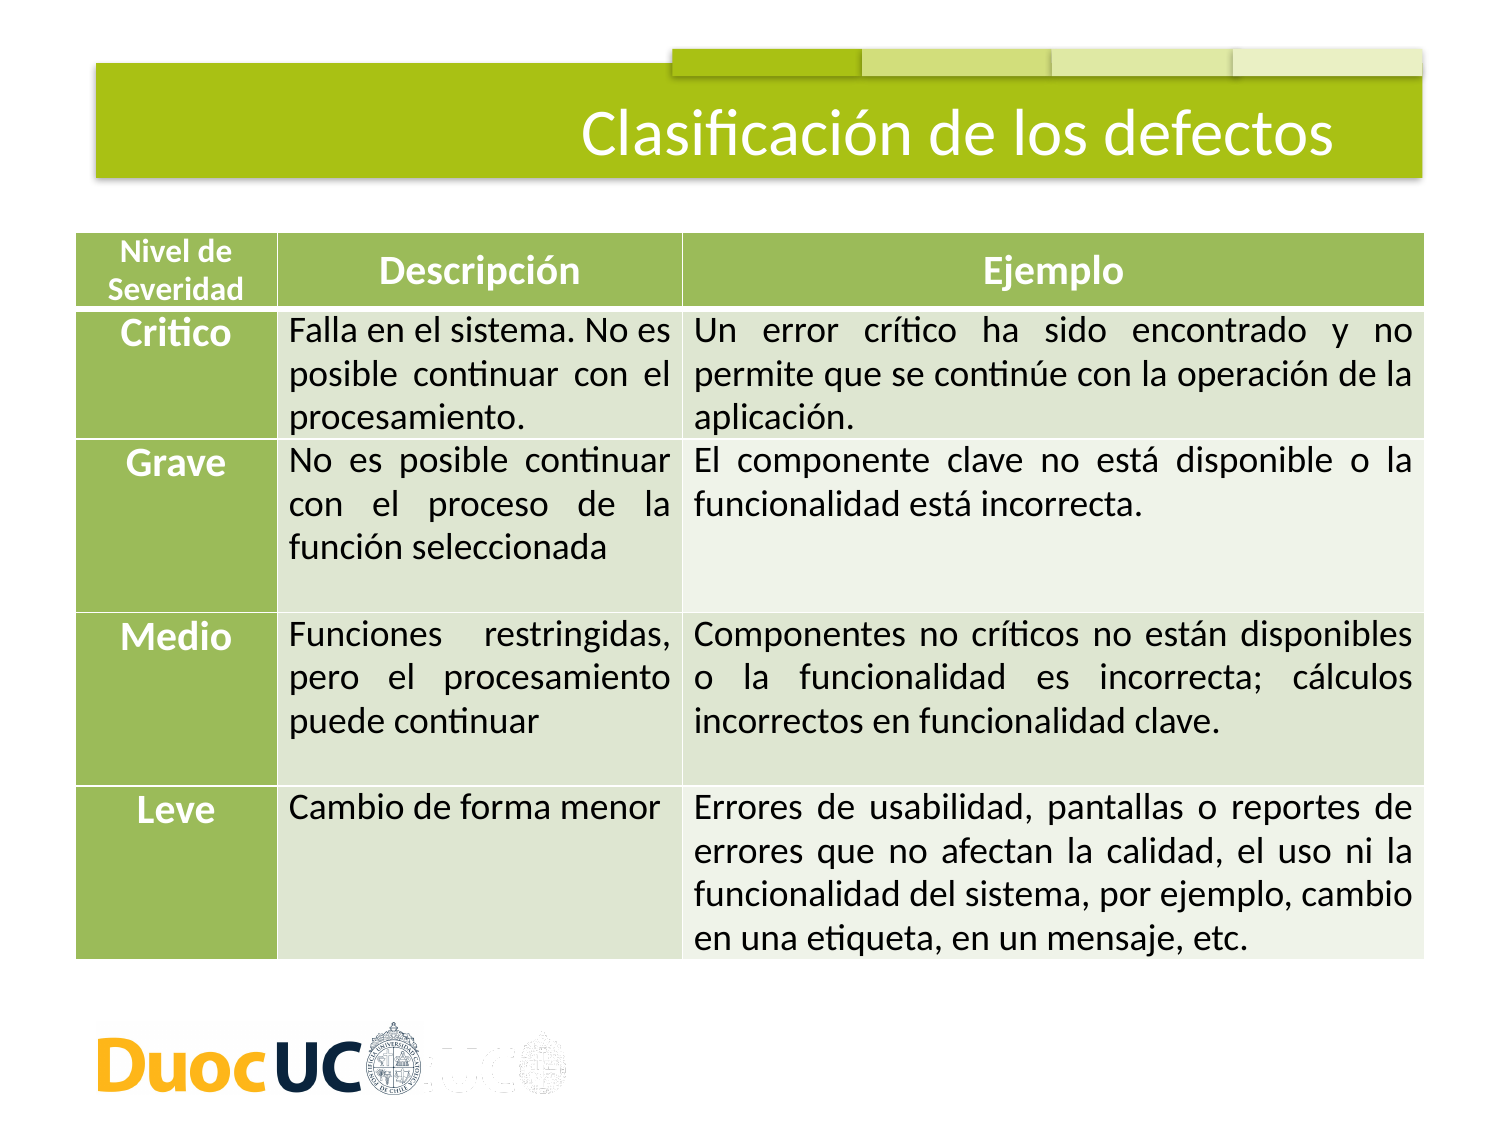

Clasificación de los defectos
| Nivel de Severidad | Descripción | Ejemplo |
| --- | --- | --- |
| Critico | Falla en el sistema. No es posible continuar con el procesamiento. | Un error crítico ha sido encontrado y no permite que se continúe con la operación de la aplicación. |
| Grave | No es posible continuar con el proceso de la función seleccionada | El componente clave no está disponible o la funcionalidad está incorrecta. |
| Medio | Funciones restringidas, pero el procesamiento puede continuar | Componentes no críticos no están disponibles o la funcionalidad es incorrecta; cálculos incorrectos en funcionalidad clave. |
| Leve | Cambio de forma menor | Errores de usabilidad, pantallas o reportes de errores que no afectan la calidad, el uso ni la funcionalidad del sistema, por ejemplo, cambio en una etiqueta, en un mensaje, etc. |